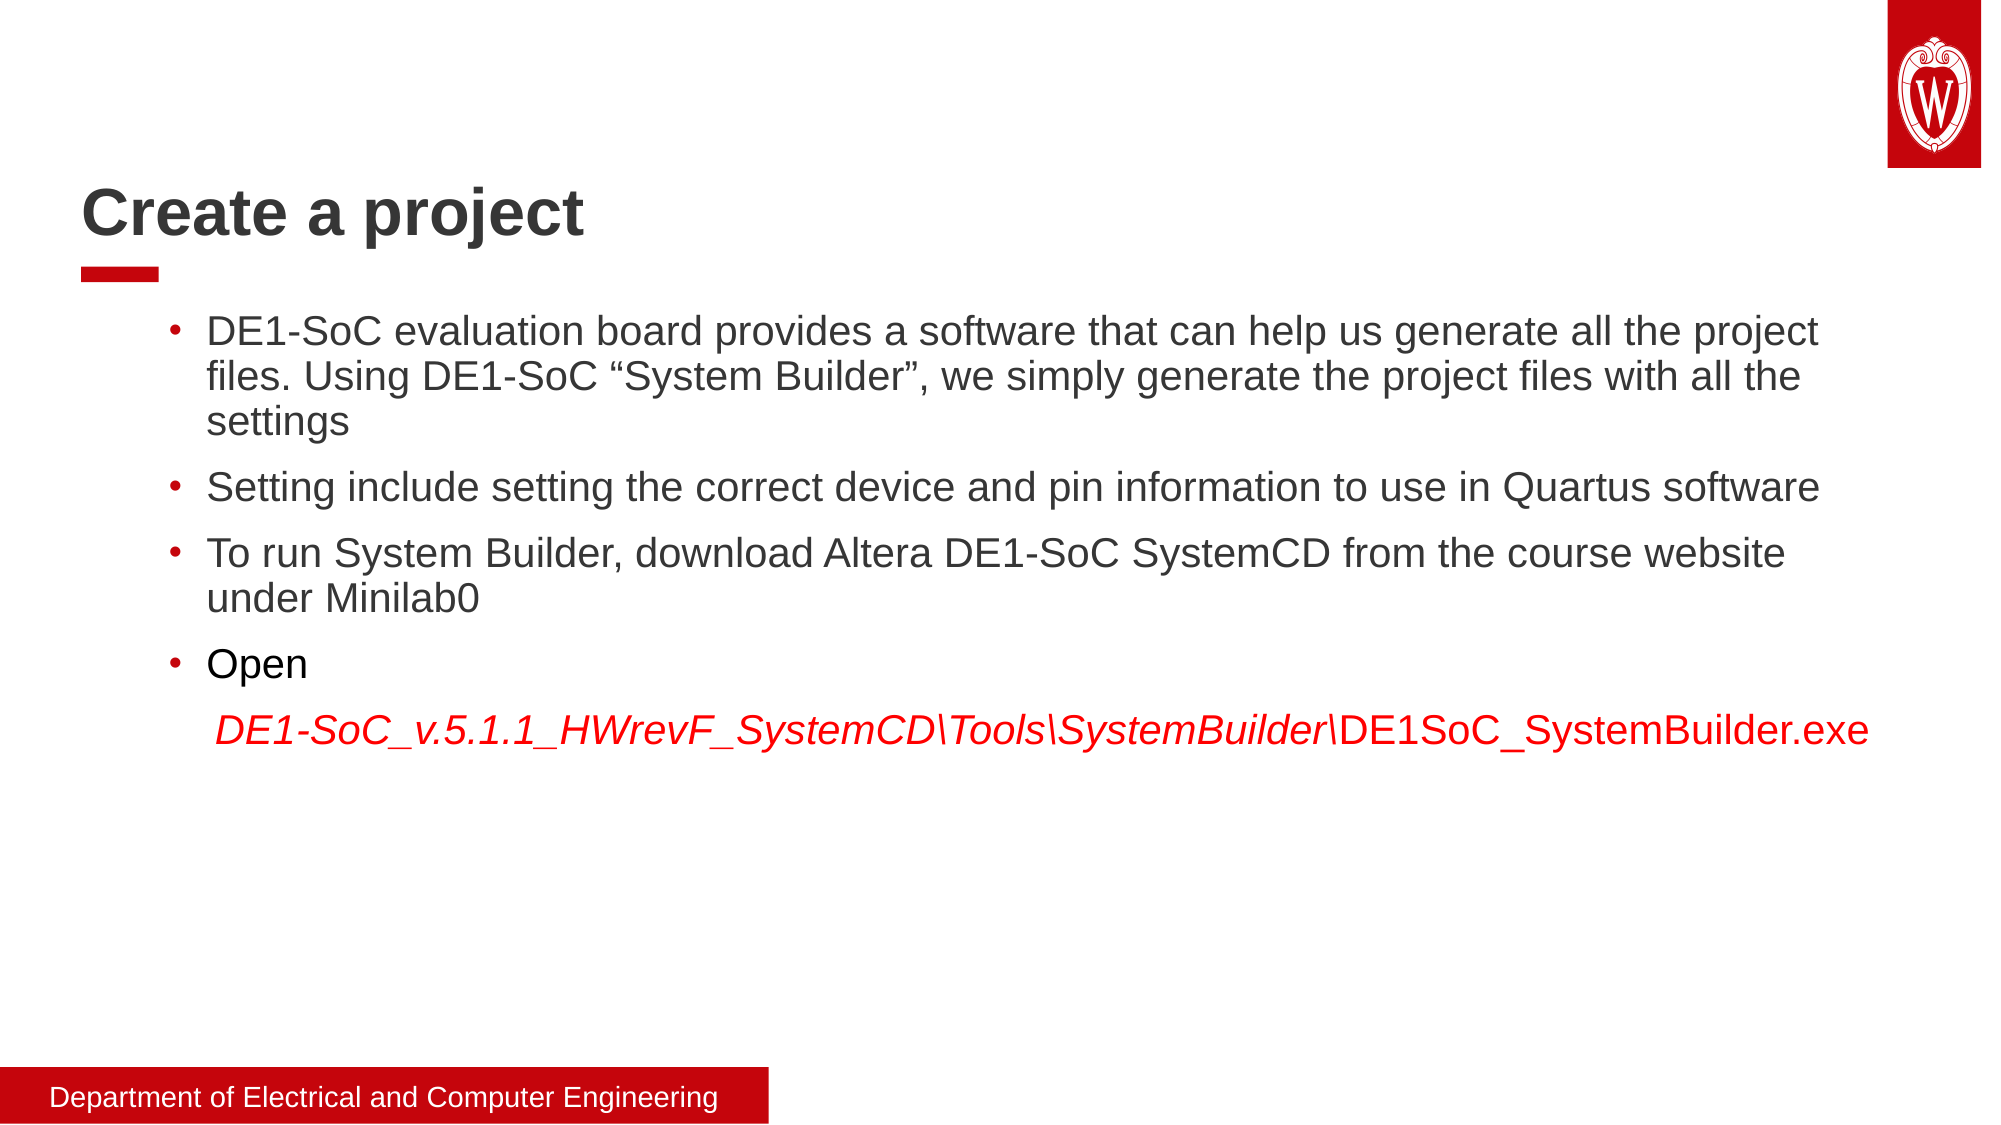

# Create a project
DE1-SoC evaluation board provides a software that can help us generate all the project files. Using DE1-SoC “System Builder”, we simply generate the project files with all the settings
Setting include setting the correct device and pin information to use in Quartus software
To run System Builder, download Altera DE1-SoC SystemCD from the course website under Minilab0
Open
    DE1-SoC_v.5.1.1_HWrevF_SystemCD\Tools\SystemBuilder\DE1SoC_SystemBuilder.exe
Department of Electrical and Computer Engineering